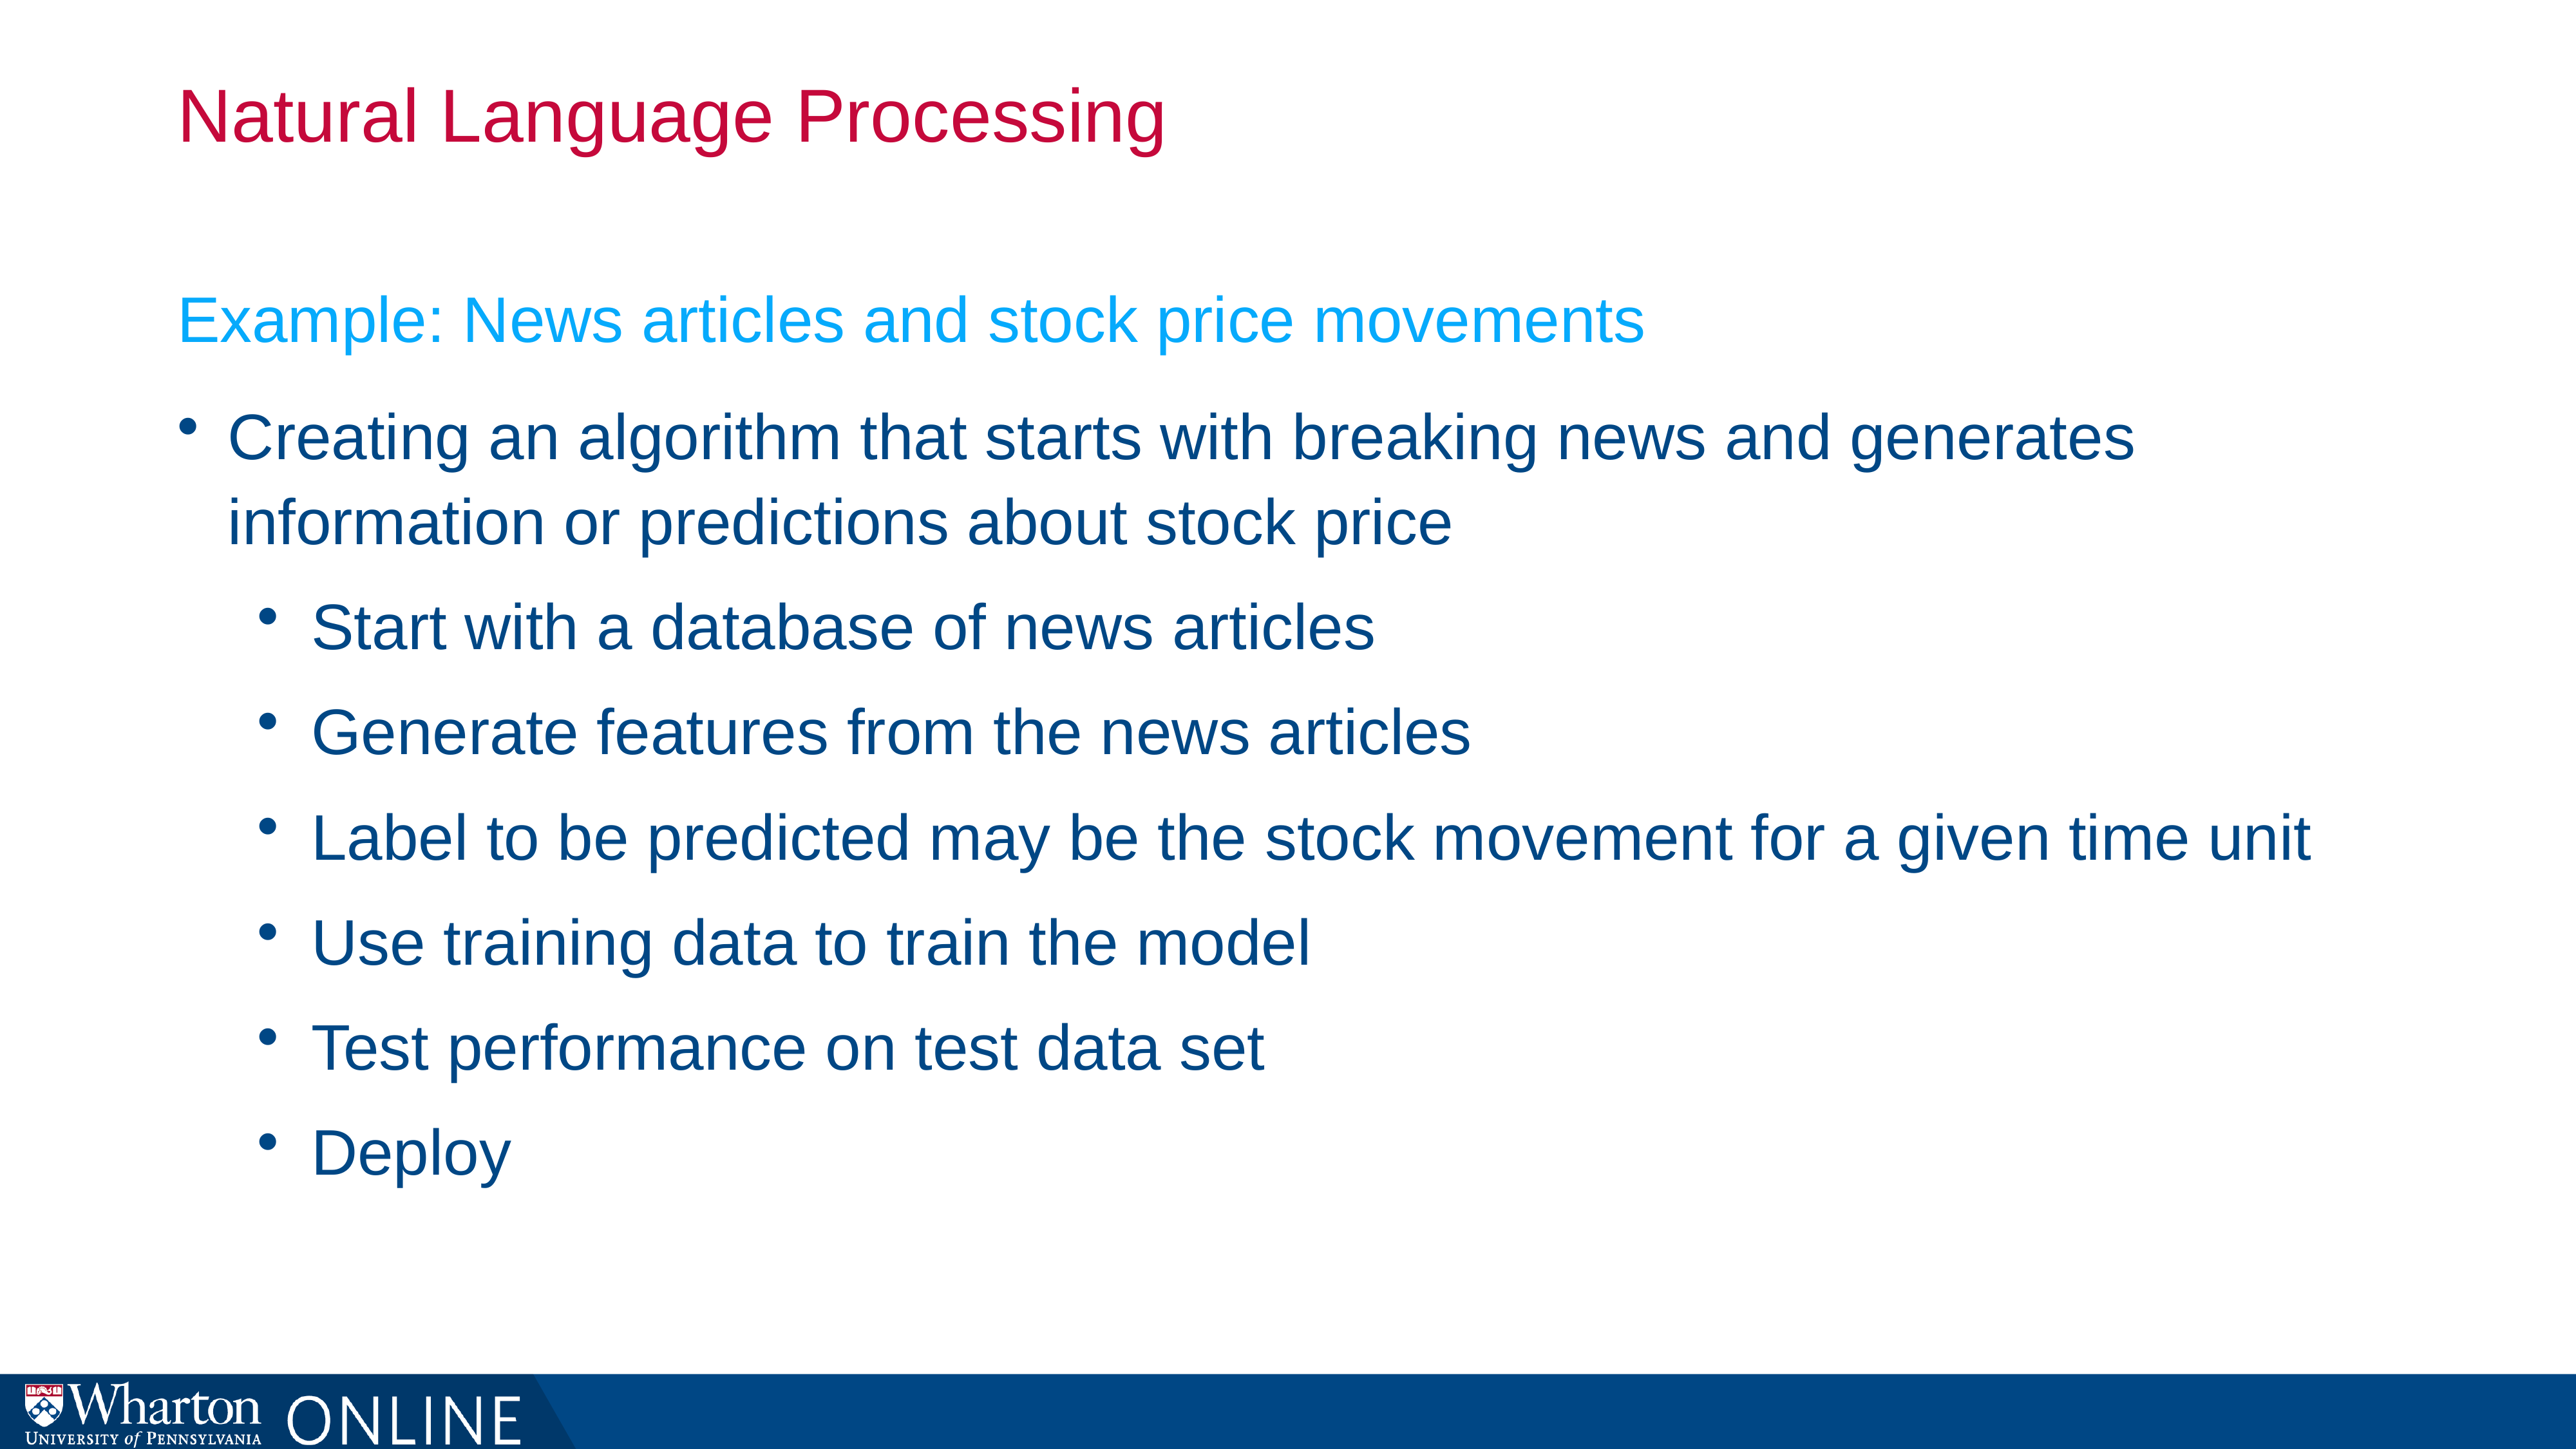

# Natural Language Processing
Example: News articles and stock price movements
Creating an algorithm that starts with breaking news and generates information or predictions about stock price
Start with a database of news articles
Generate features from the news articles
Label to be predicted may be the stock movement for a given time unit
Use training data to train the model
Test performance on test data set
Deploy